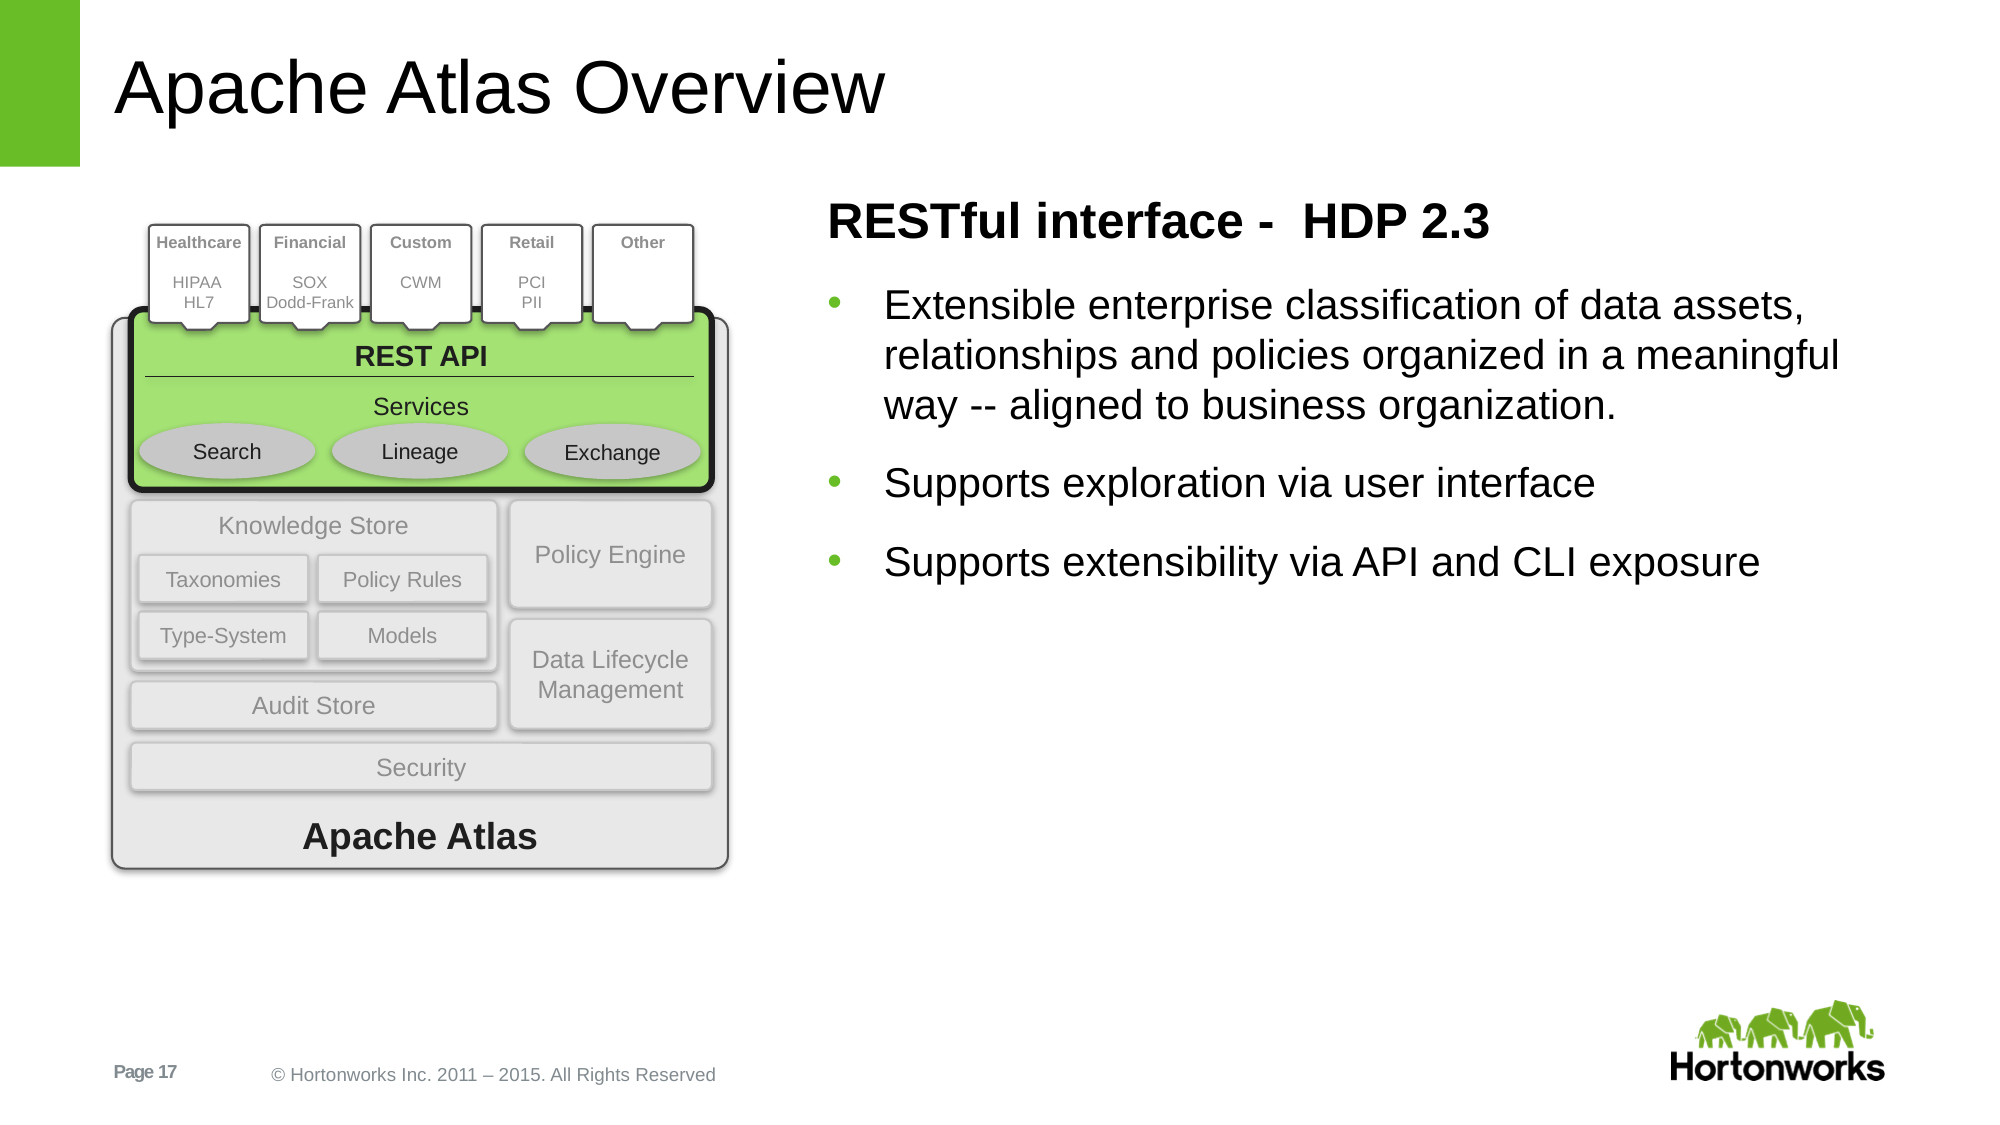

# Apache Atlas Overview
RESTful interface -  HDP 2.3
Extensible enterprise classification of data assets, relationships and policies organized in a meaningful way -- aligned to business organization.
Supports exploration via user interface
Supports extensibility via API and CLI exposure

Healthcare

HIPAA
HL7

Financial

SOX
Dodd-Frank

Custom

CWM

Retail

PCI
PII

Other

REST API
Services
Apache Atlas
Search
Lineage
Exchange
Policy Engine
Knowledge Store
Taxonomies
Policy Rules
Type-System
Models
Data Lifecycle Management
Audit Store
Security